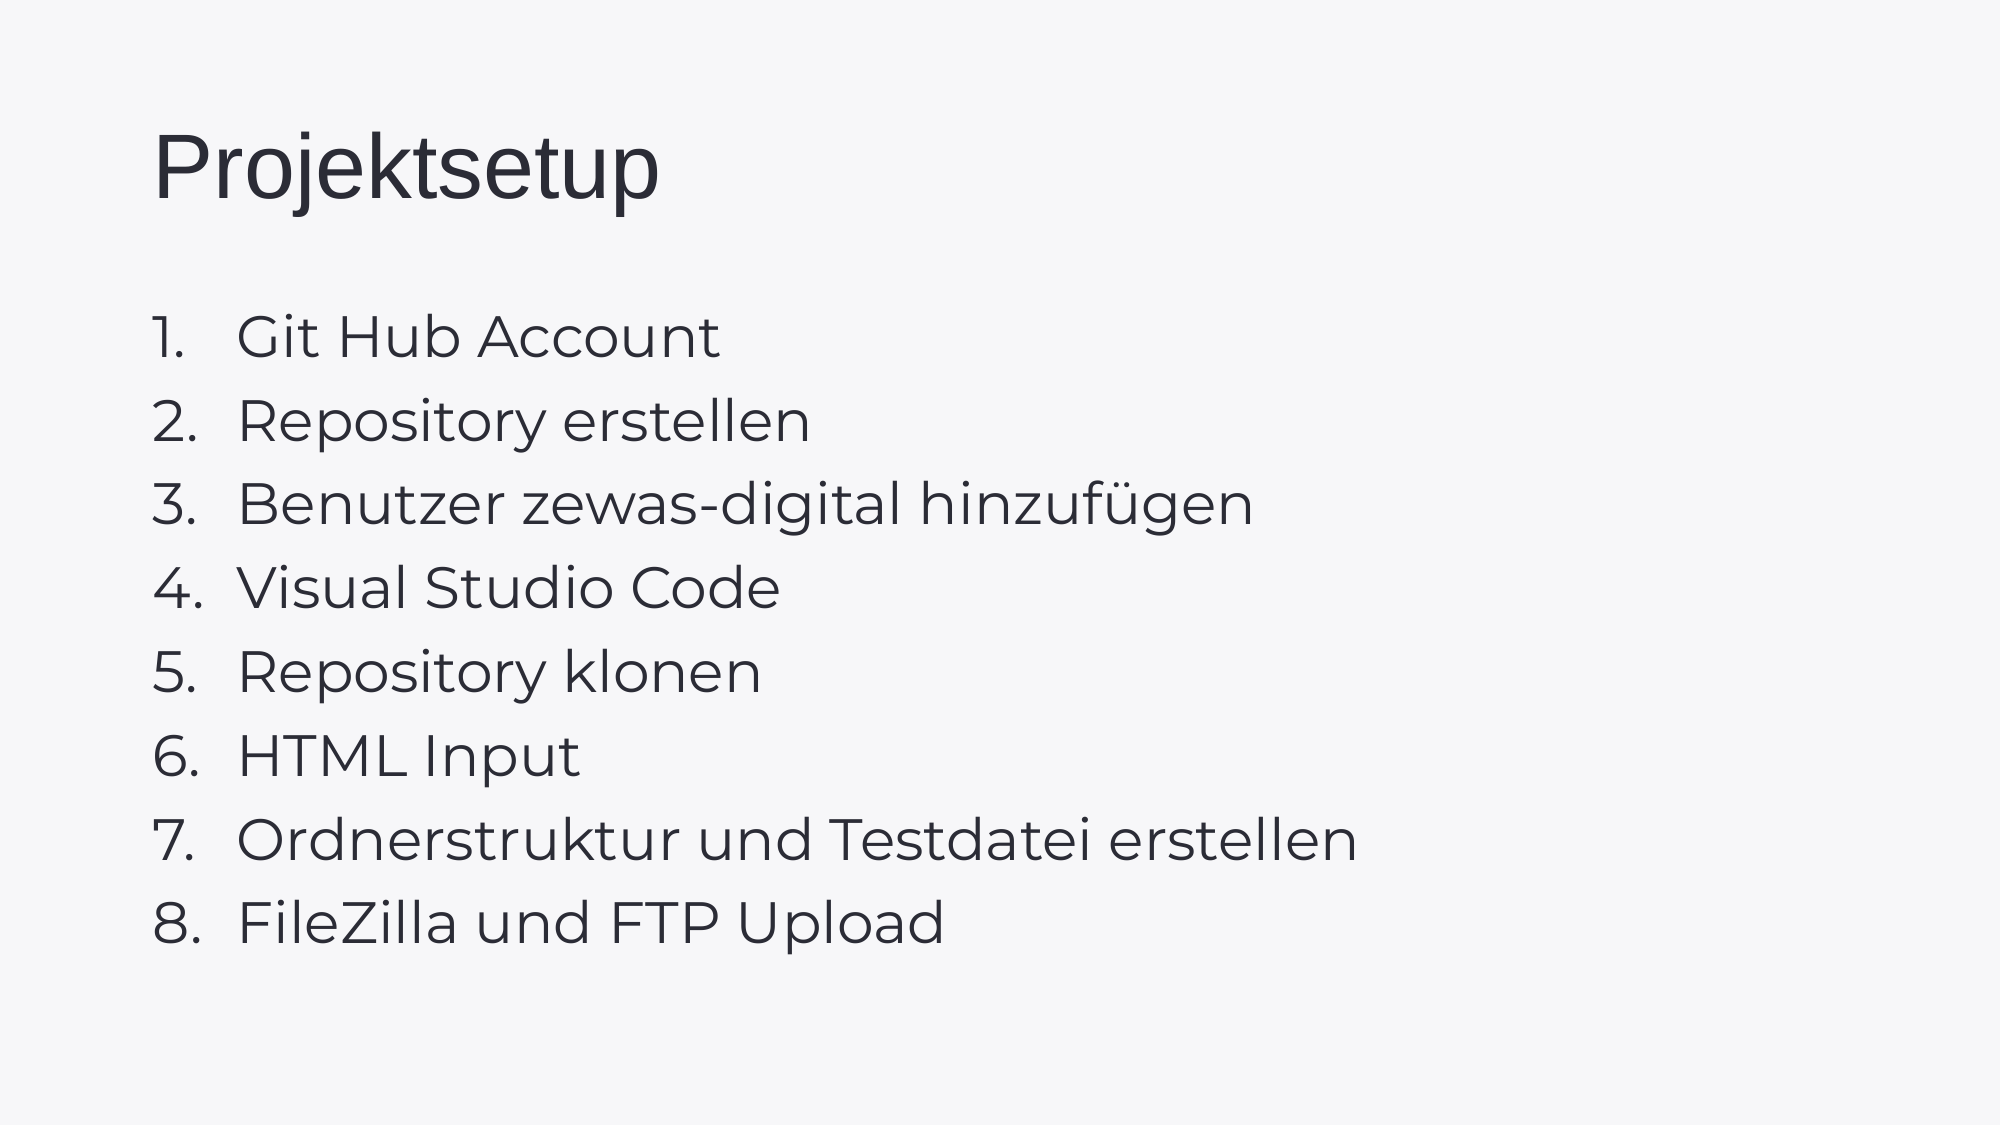

# Projektsetup
Git Hub Account
Repository erstellen
Benutzer zewas-digital hinzufügen
Visual Studio Code
Repository klonen
HTML Input
Ordnerstruktur und Testdatei erstellen
FileZilla und FTP Upload